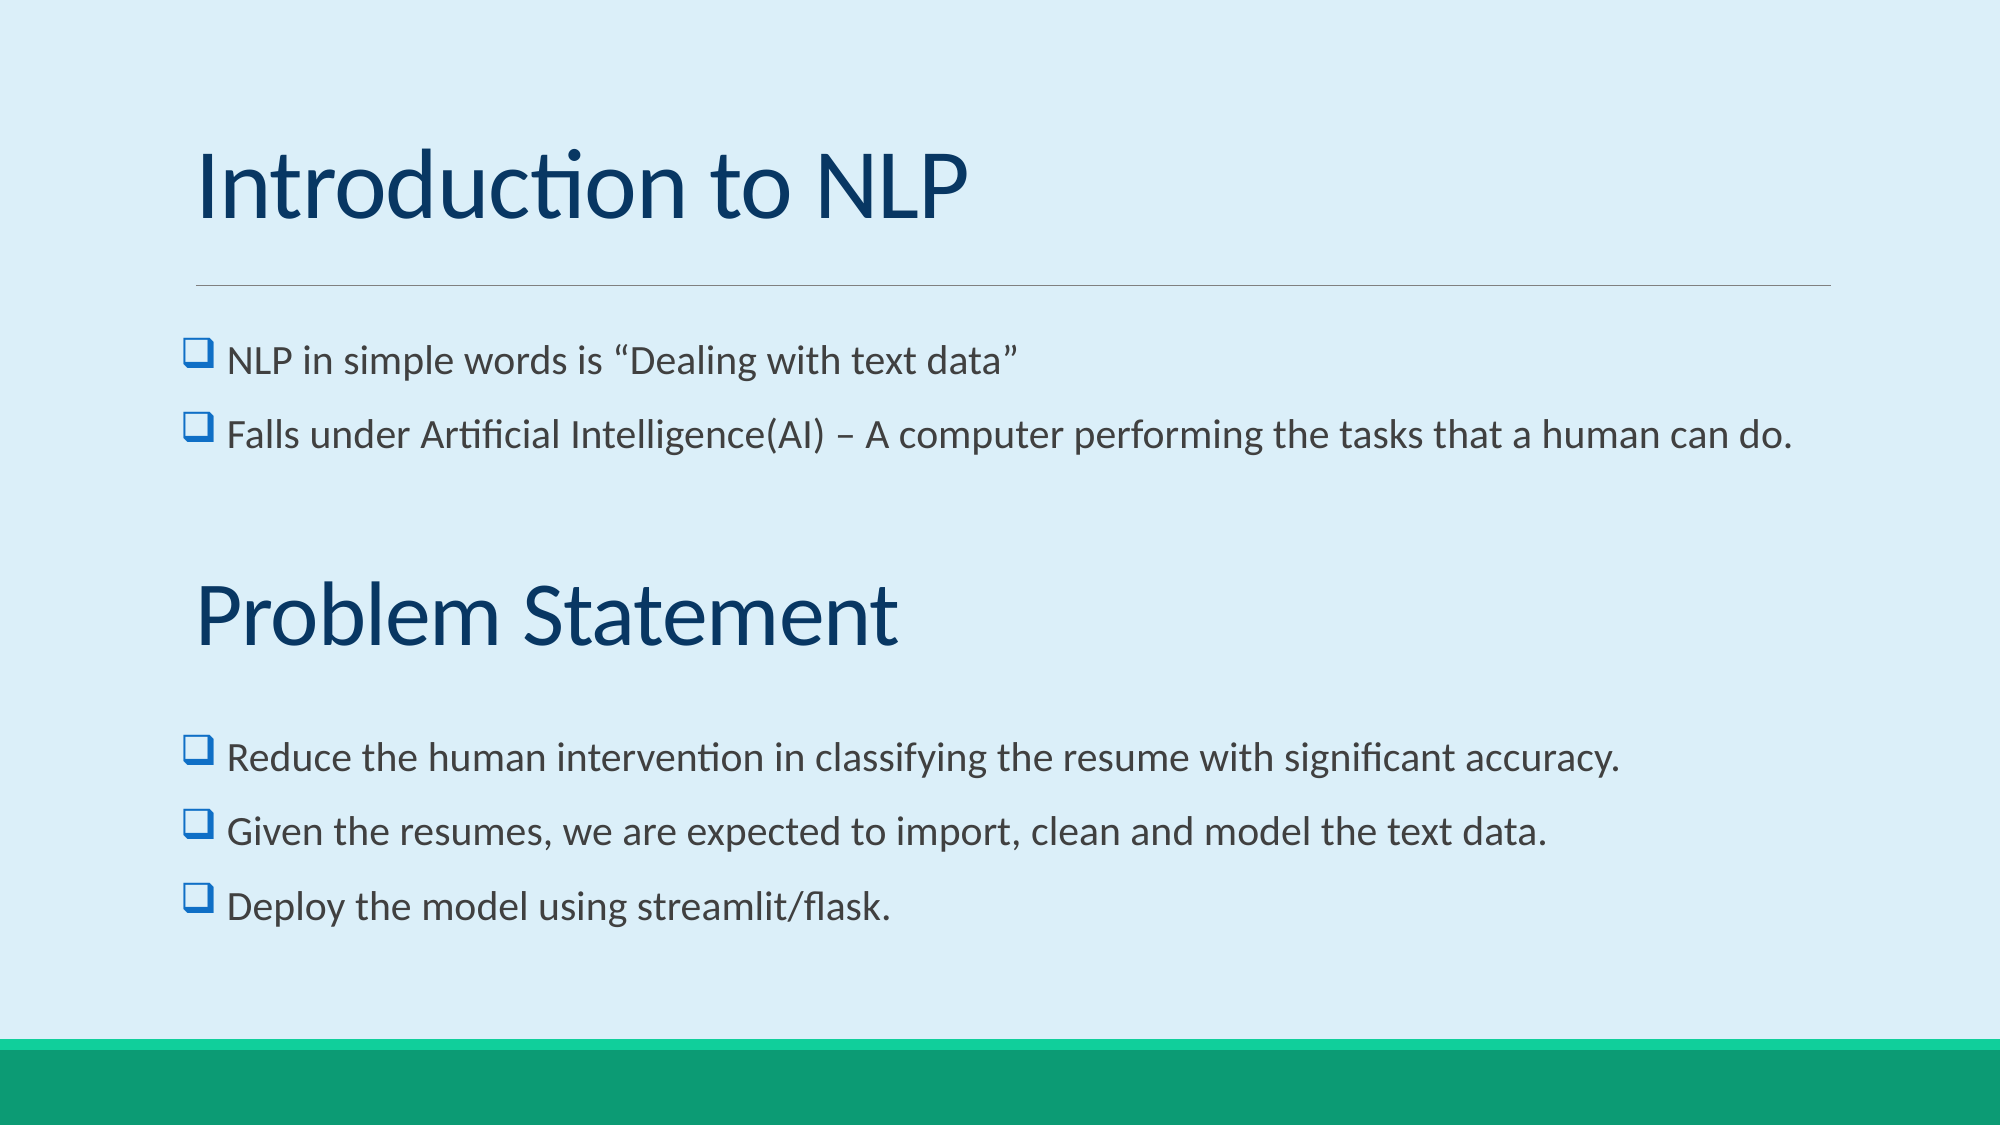

# Introduction to NLP
 NLP in simple words is “Dealing with text data”
 Falls under Artificial Intelligence(AI) – A computer performing the tasks that a human can do.
Problem Statement
 Reduce the human intervention in classifying the resume with significant accuracy.
 Given the resumes, we are expected to import, clean and model the text data.
 Deploy the model using streamlit/flask.